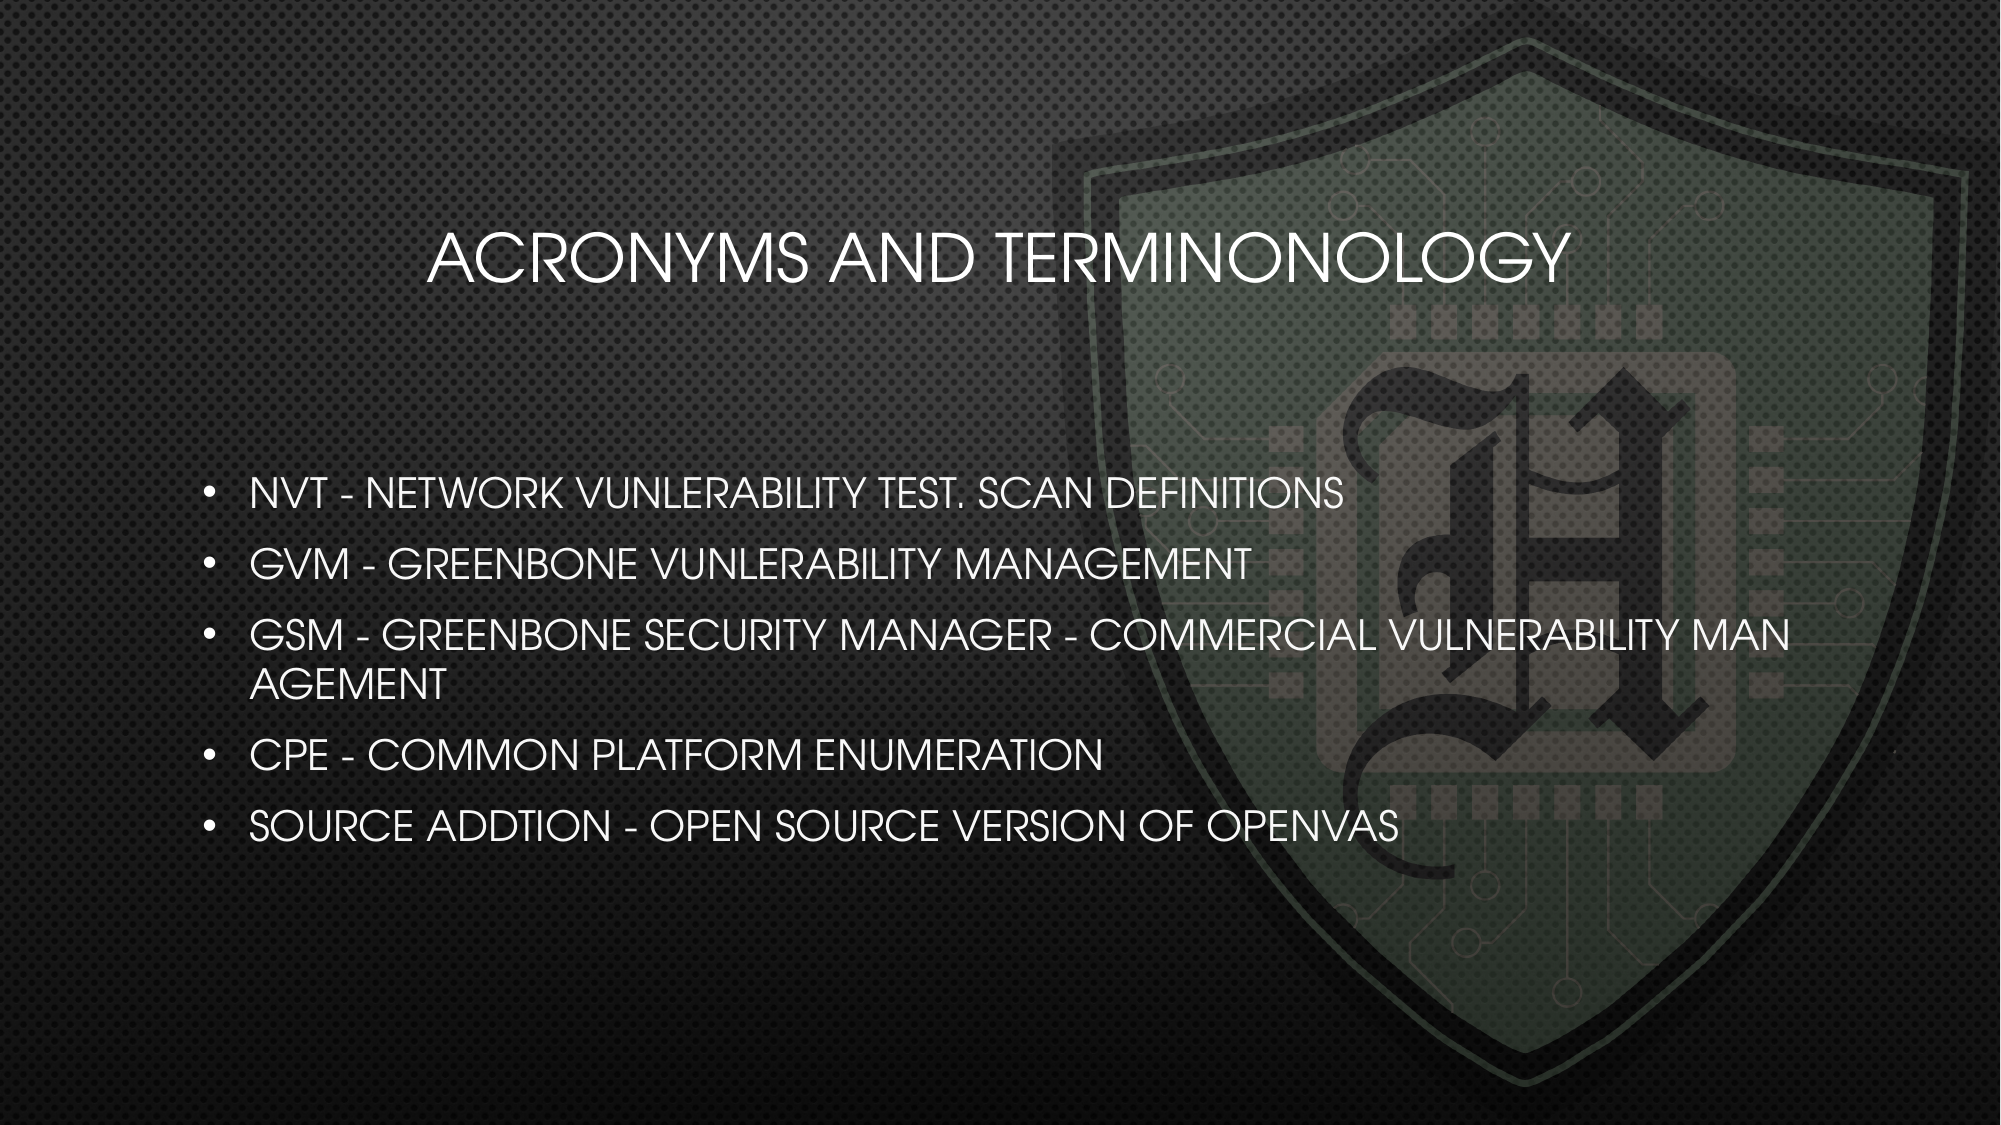

# Acronyms and terminonology
NVT - Network Vunlerability Test. Scan Definitions
GVM - Greenbone Vunlerability Management
GSM - Greenbone Security Manager - Commercial Vulnerability Management
CPE - Common Platform Enumeration
Source Addtion - Open Source version of OpenVAS